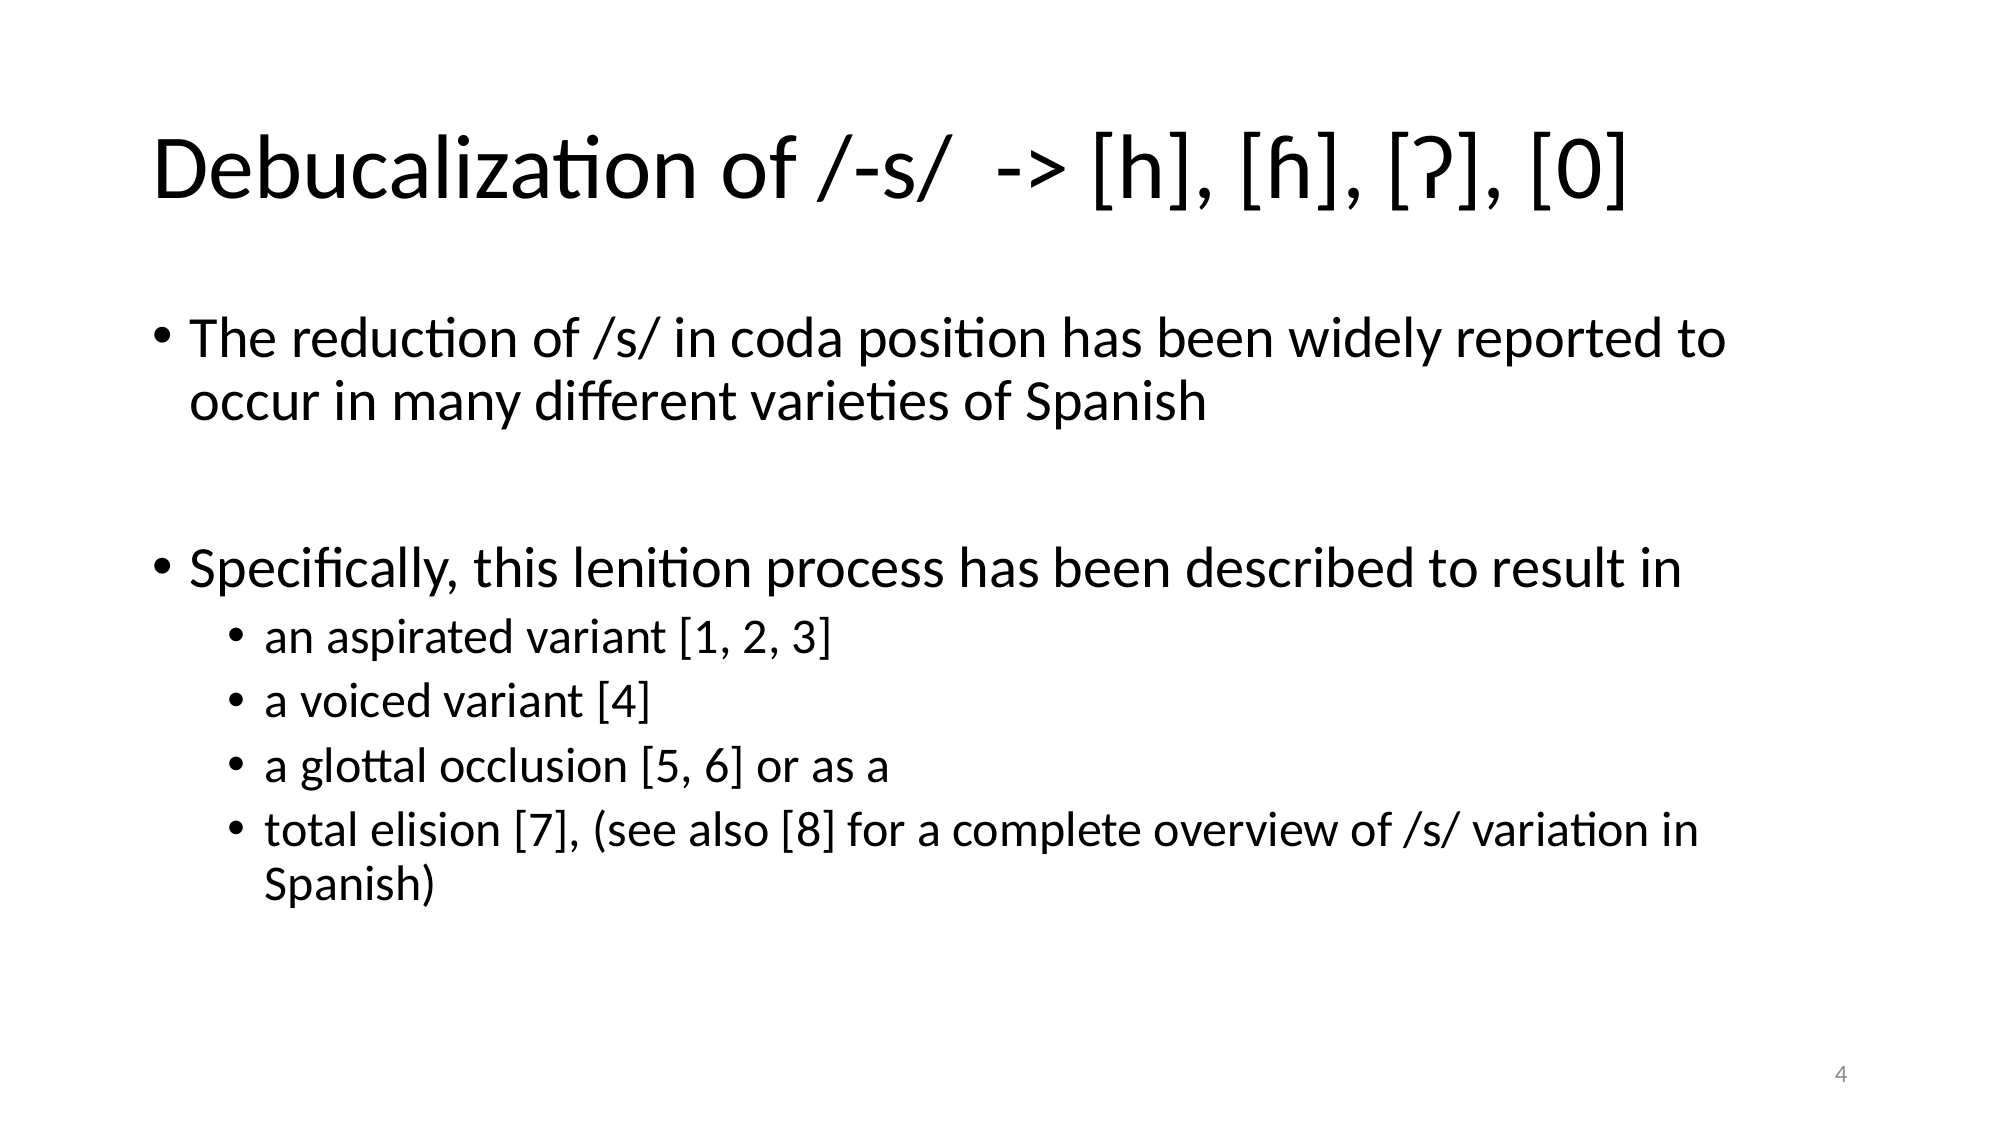

# Debucalization of /-s/  -> [h], [ɦ], [ʔ], [0]
The reduction of /s/ in coda position has been widely reported to occur in many different varieties of Spanish

Specifically, this lenition process has been described to result in
an aspirated variant [1, 2, 3]
a voiced variant [4]
a glottal occlusion [5, 6] or as a
total elision [7], (see also [8] for a complete overview of /s/ variation in Spanish)

4